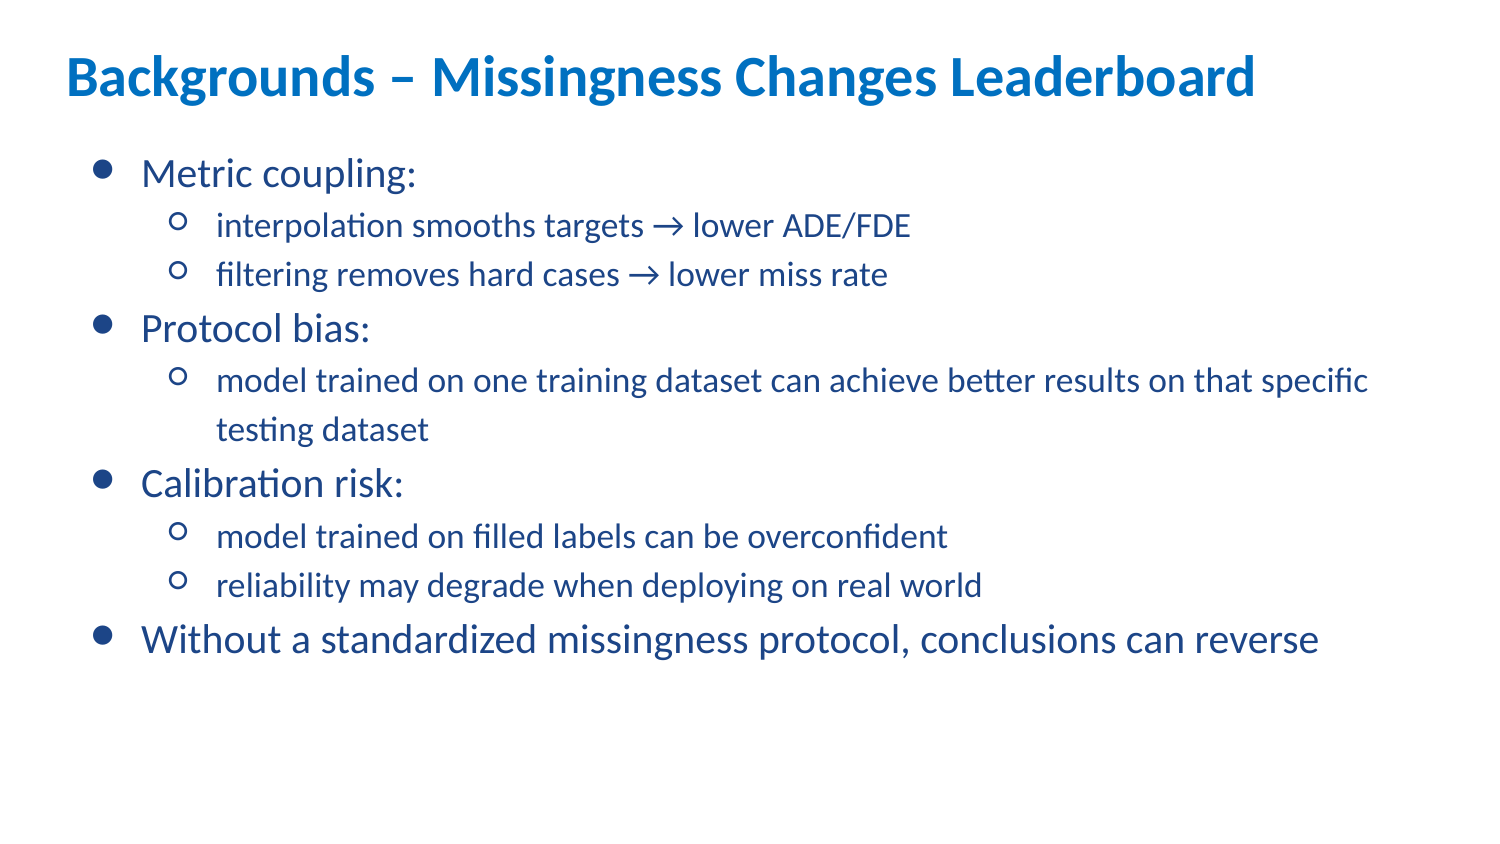

# Backgrounds – Missingness Changes Leaderboard
Metric coupling:
interpolation smooths targets → lower ADE/FDE
filtering removes hard cases → lower miss rate
Protocol bias:
model trained on one training dataset can achieve better results on that specific testing dataset
Calibration risk:
model trained on filled labels can be overconfident
reliability may degrade when deploying on real world
Without a standardized missingness protocol, conclusions can reverse